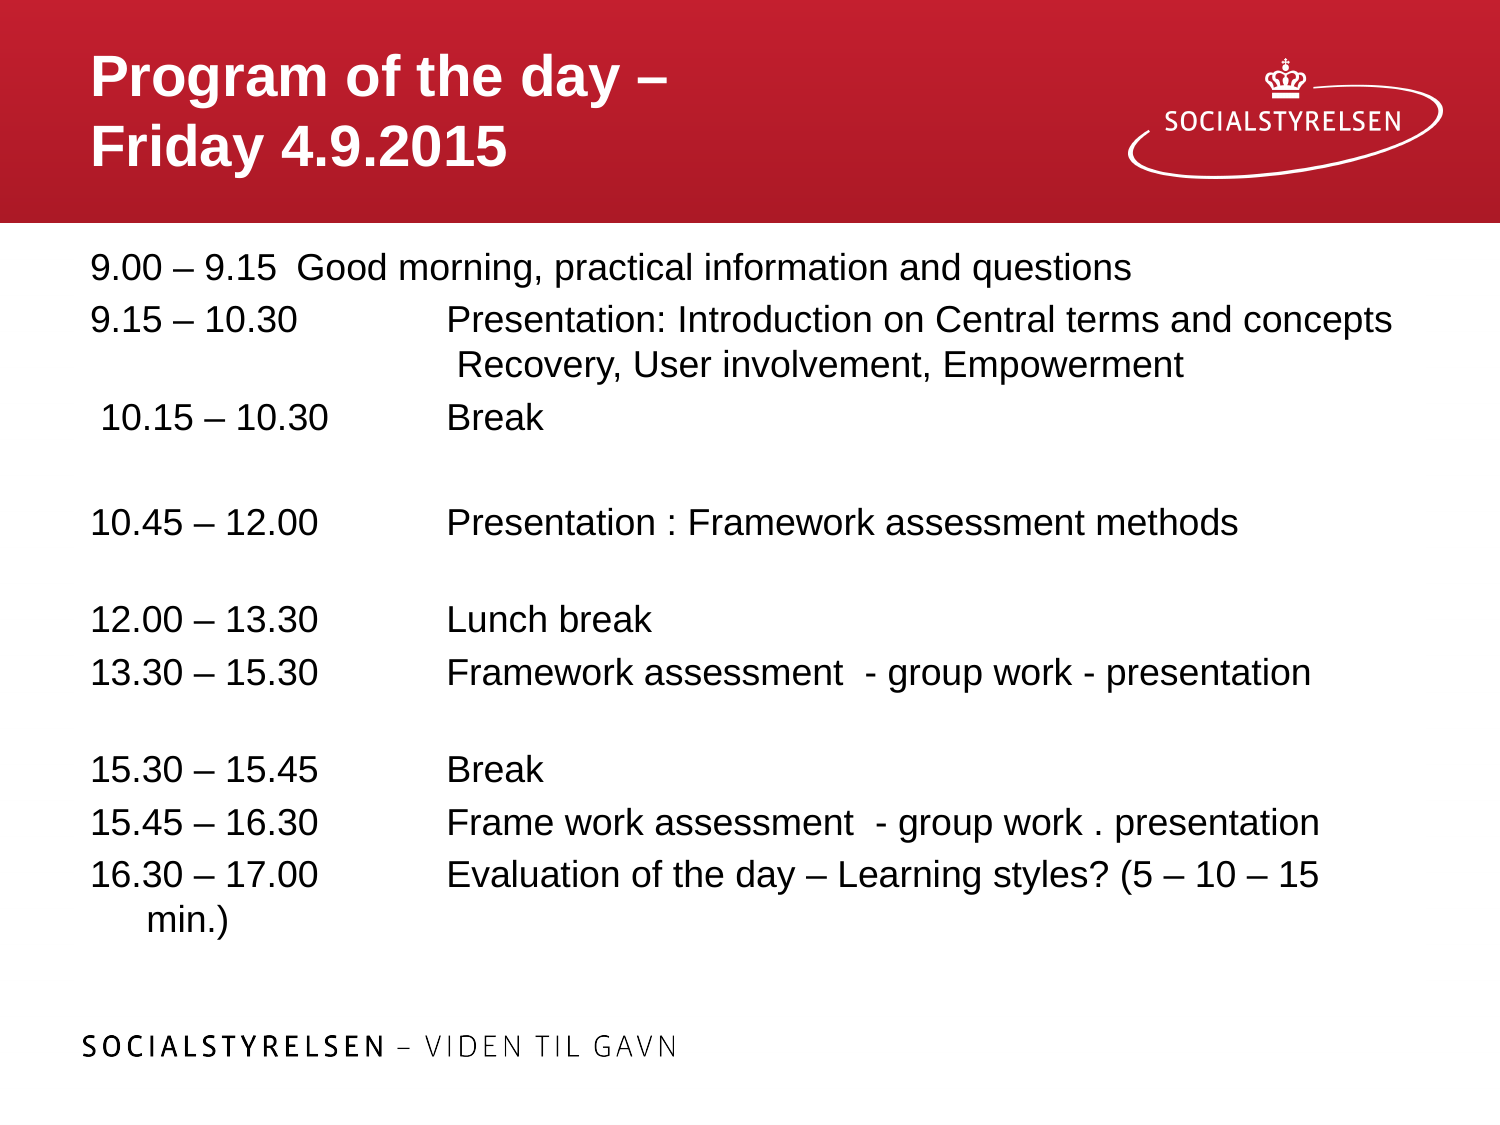

# Program of the day – Friday 4.9.2015
9.00 – 9.15	Good morning, practical information and questions
9.15 – 10.30	Presentation: Introduction on Central terms and concepts 		 Recovery, User involvement, Empowerment
 10.15 – 10.30	Break

10.45 – 12.00	Presentation : Framework assessment methods
12.00 – 13.30	Lunch break
13.30 – 15.30	Framework assessment  - group work - presentation
15.30 – 15.45	Break
15.45 – 16.30	Frame work assessment  - group work . presentation
16.30 – 17.00	Evaluation of the day – Learning styles? (5 – 10 – 15 min.)